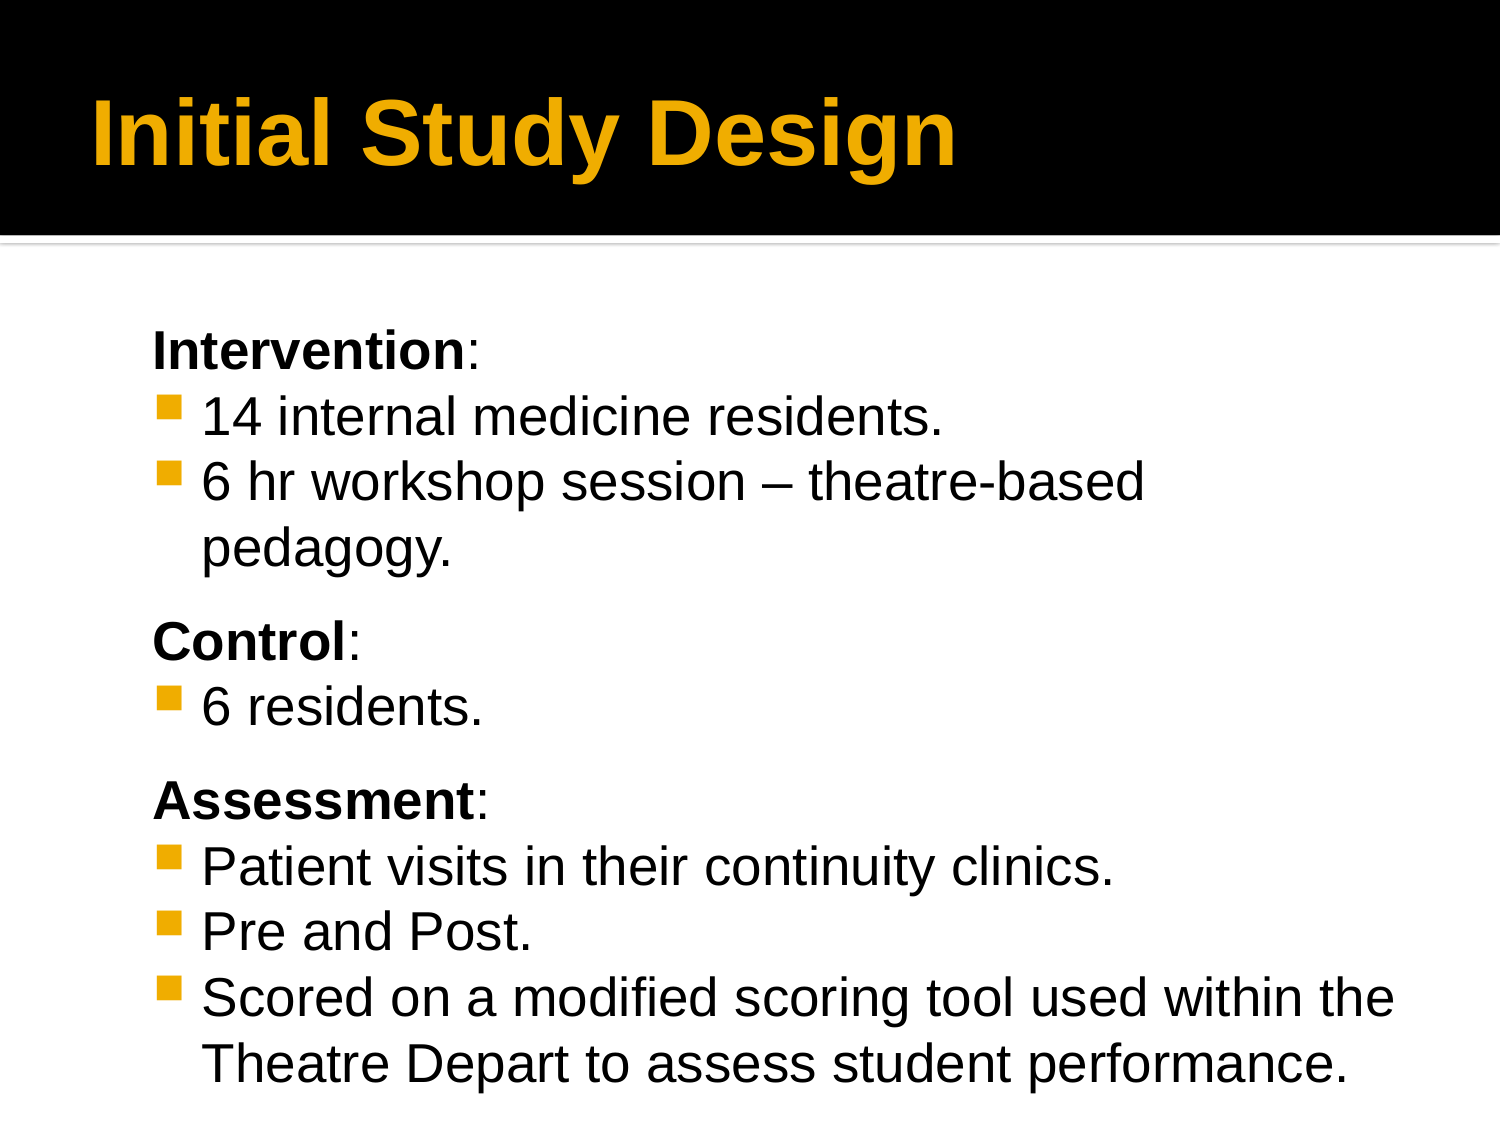

# Initial Study Design
Intervention:
14 internal medicine residents.
6 hr workshop session – theatre-based pedagogy.

Control:
6 residents.

Assessment:
Patient visits in their continuity clinics.
Pre and Post.
Scored on a modified scoring tool used within the Theatre Depart to assess student performance.